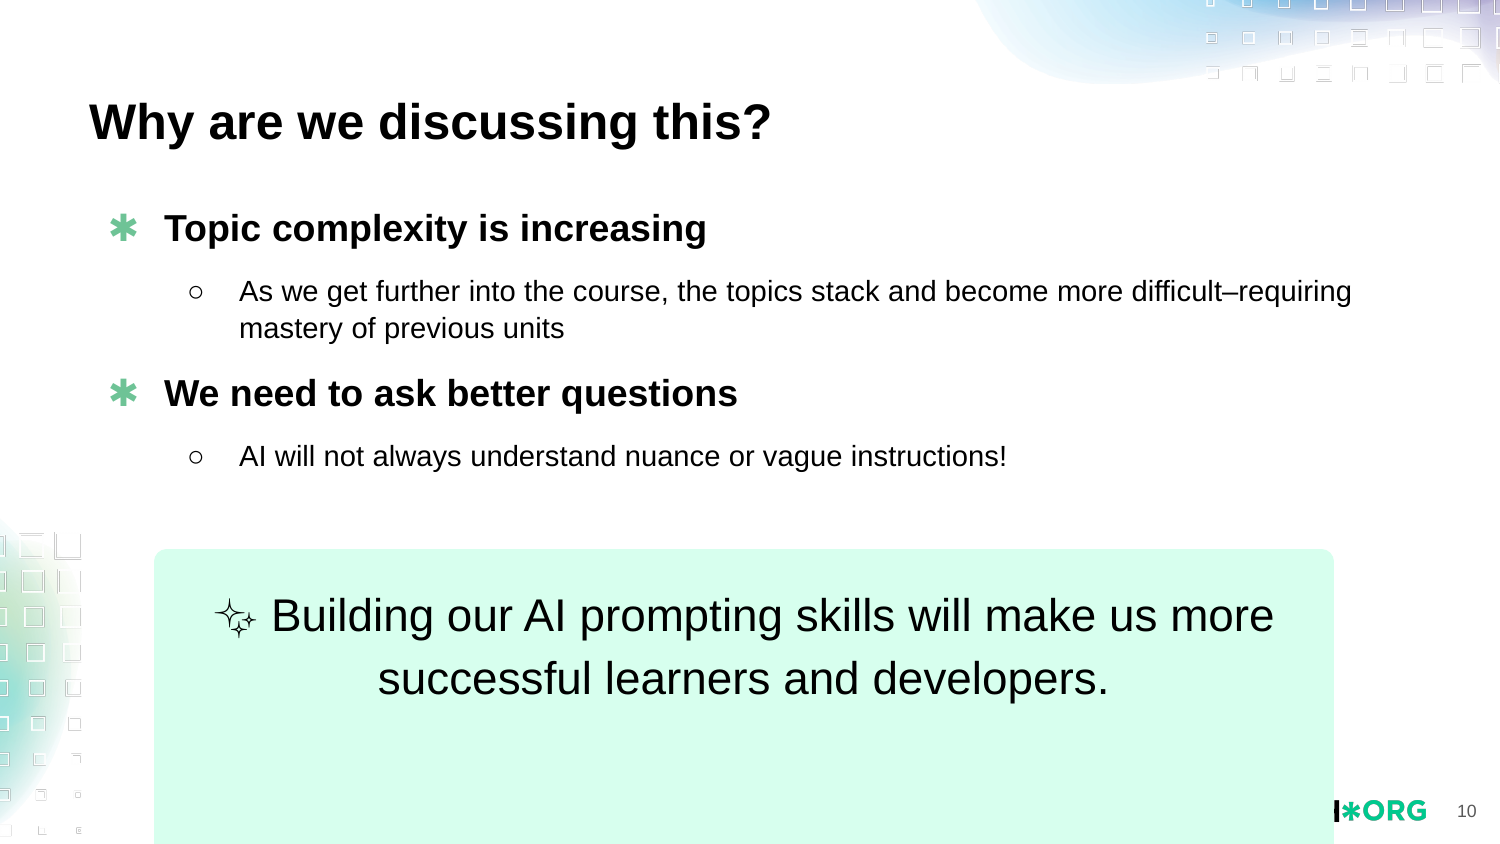

# Why are we discussing this?
Topic complexity is increasing
As we get further into the course, the topics stack and become more difficult–requiring mastery of previous units
We need to ask better questions
AI will not always understand nuance or vague instructions!
✨ Building our AI prompting skills will make us more successful learners and developers.
10